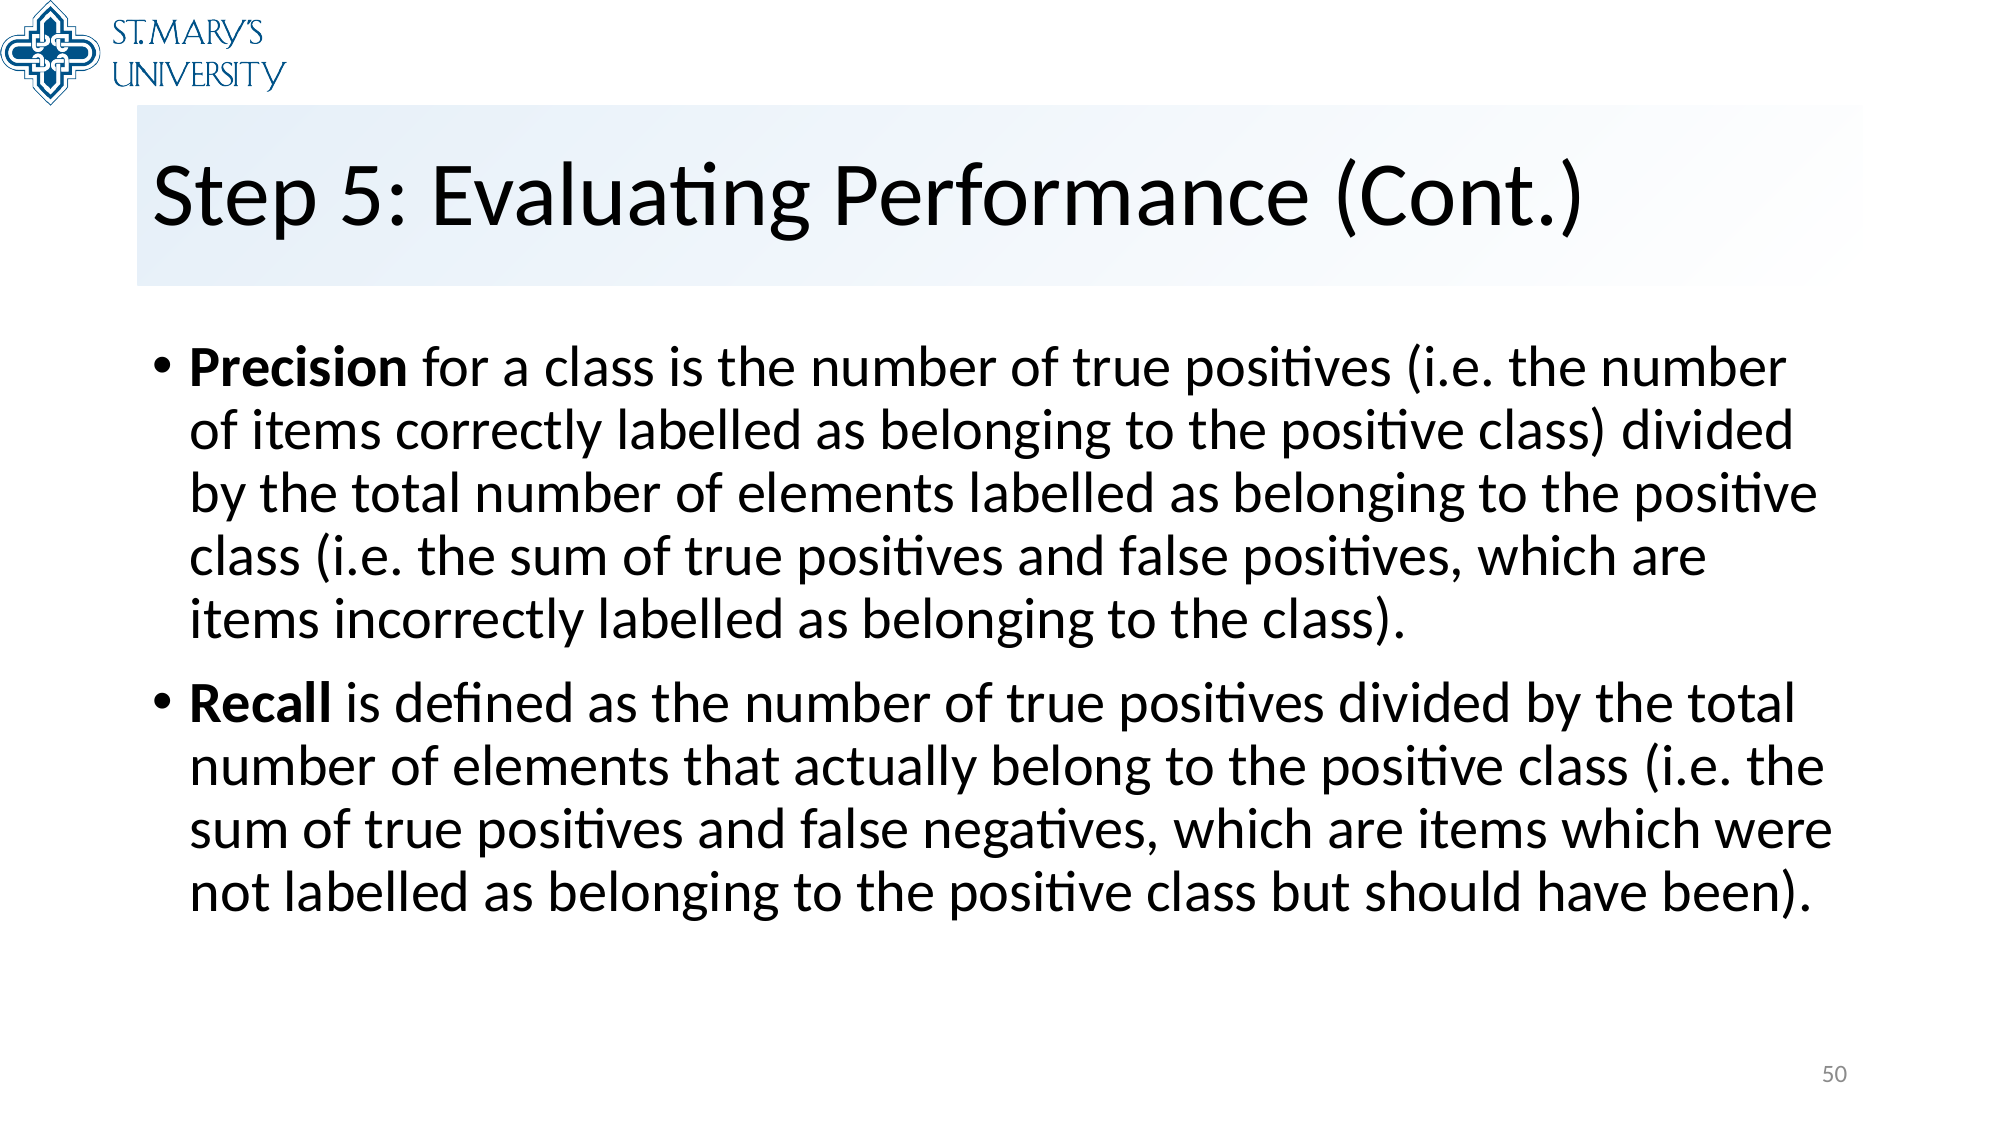

# Step 5: Evaluating Performance (Cont.)
Precision for a class is the number of true positives (i.e. the number of items correctly labelled as belonging to the positive class) divided by the total number of elements labelled as belonging to the positive class (i.e. the sum of true positives and false positives, which are items incorrectly labelled as belonging to the class).
Recall is defined as the number of true positives divided by the total number of elements that actually belong to the positive class (i.e. the sum of true positives and false negatives, which are items which were not labelled as belonging to the positive class but should have been).
50